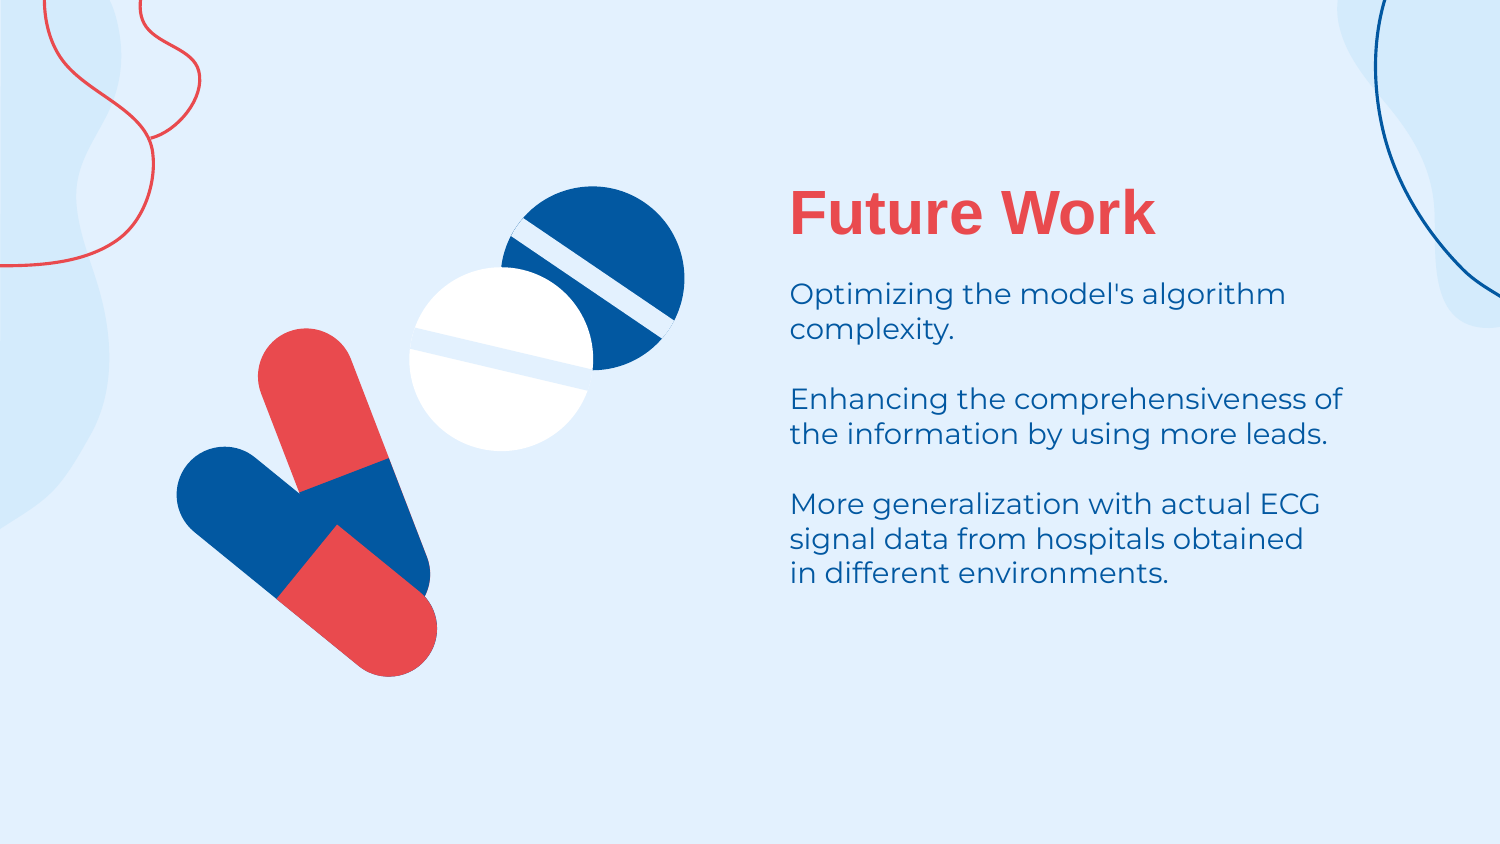

# Future Work

Optimizing the model's algorithm complexity.

Enhancing the comprehensiveness of the information by using more leads.

More generalization with actual ECG signal data from hospitals obtained
in different environments.